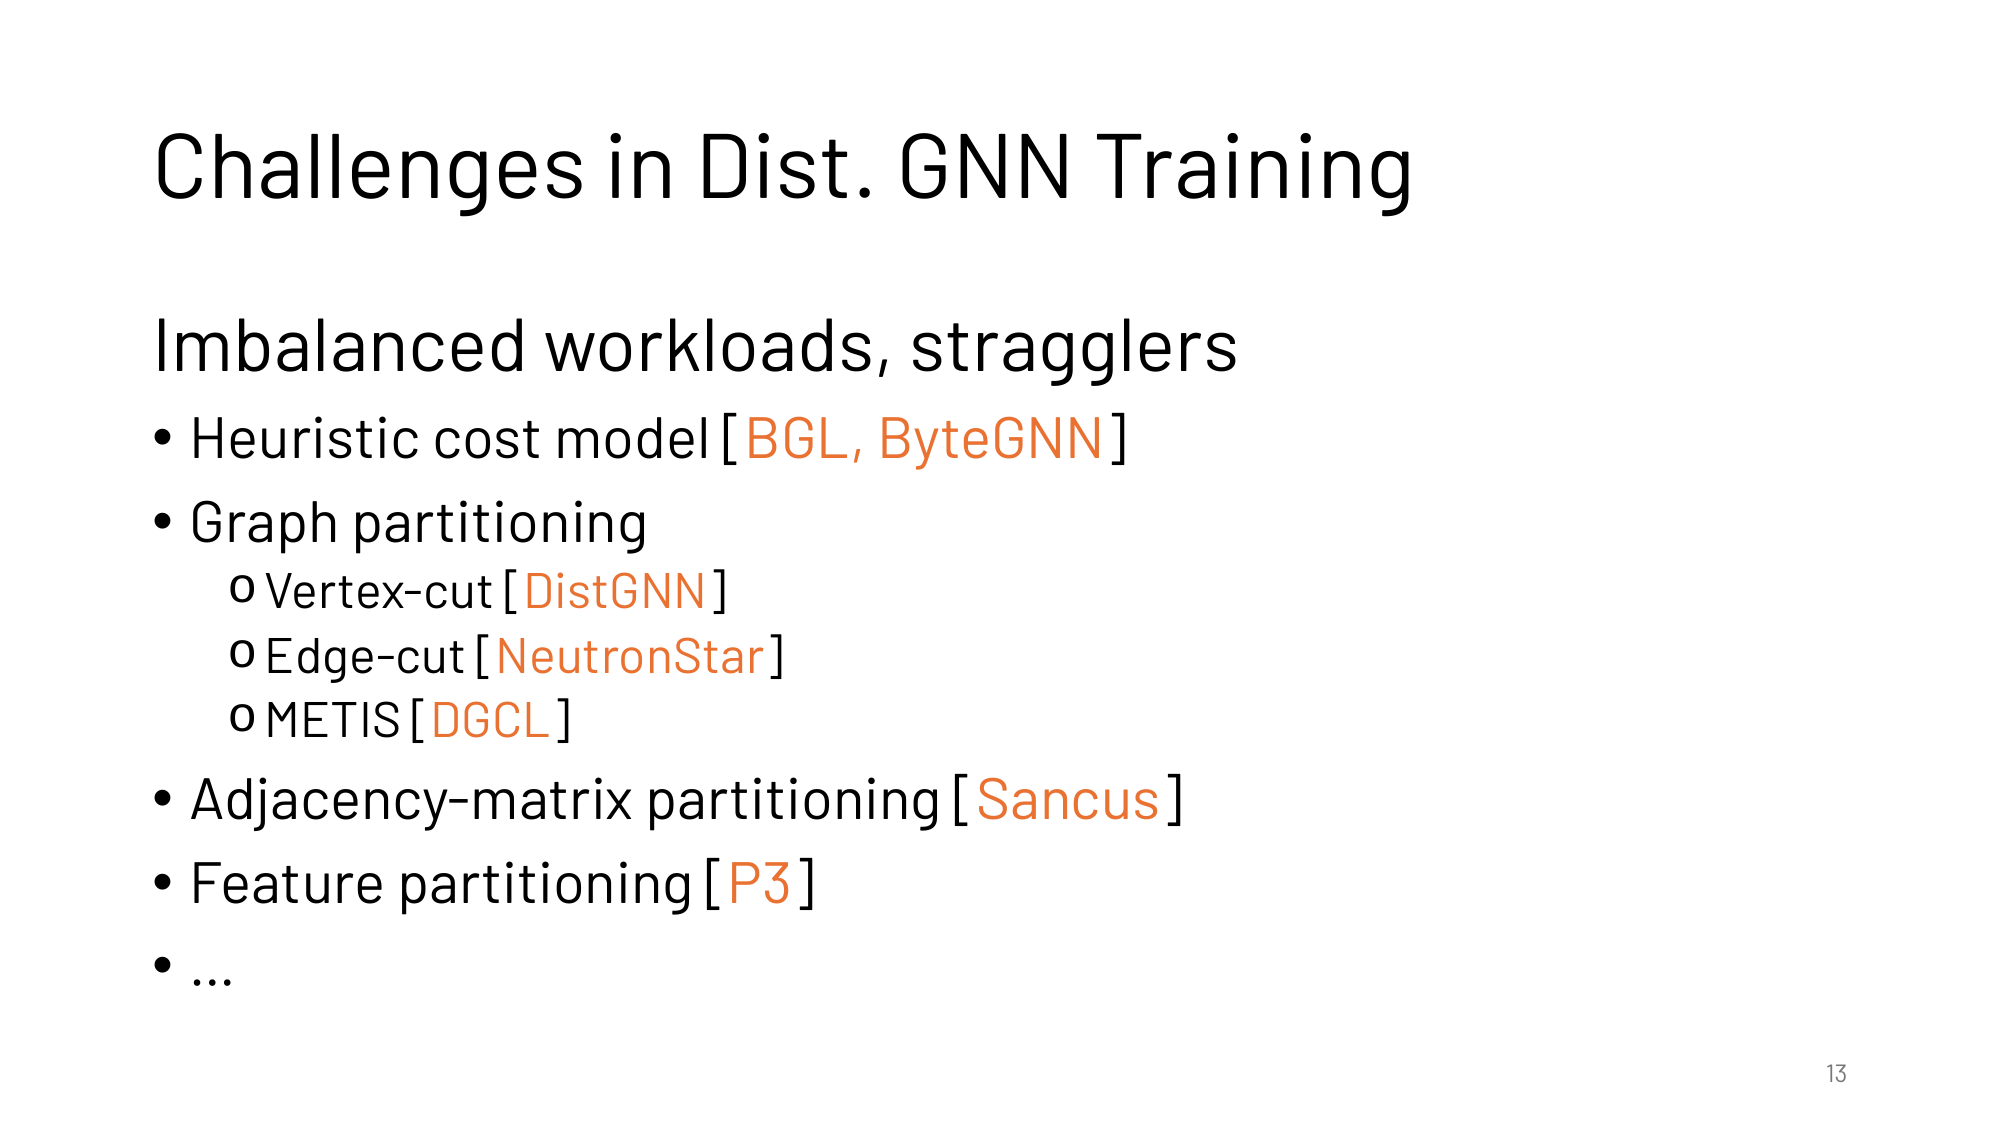

# Challenges in Dist. GNN Training
Imbalanced workloads, stragglers
Heuristic cost model [BGL, ByteGNN]
Graph partitioning
Vertex-cut [DistGNN]
Edge-cut [NeutronStar]
METIS [DGCL]
Adjacency-matrix partitioning [Sancus]
Feature partitioning [P3]
…

13